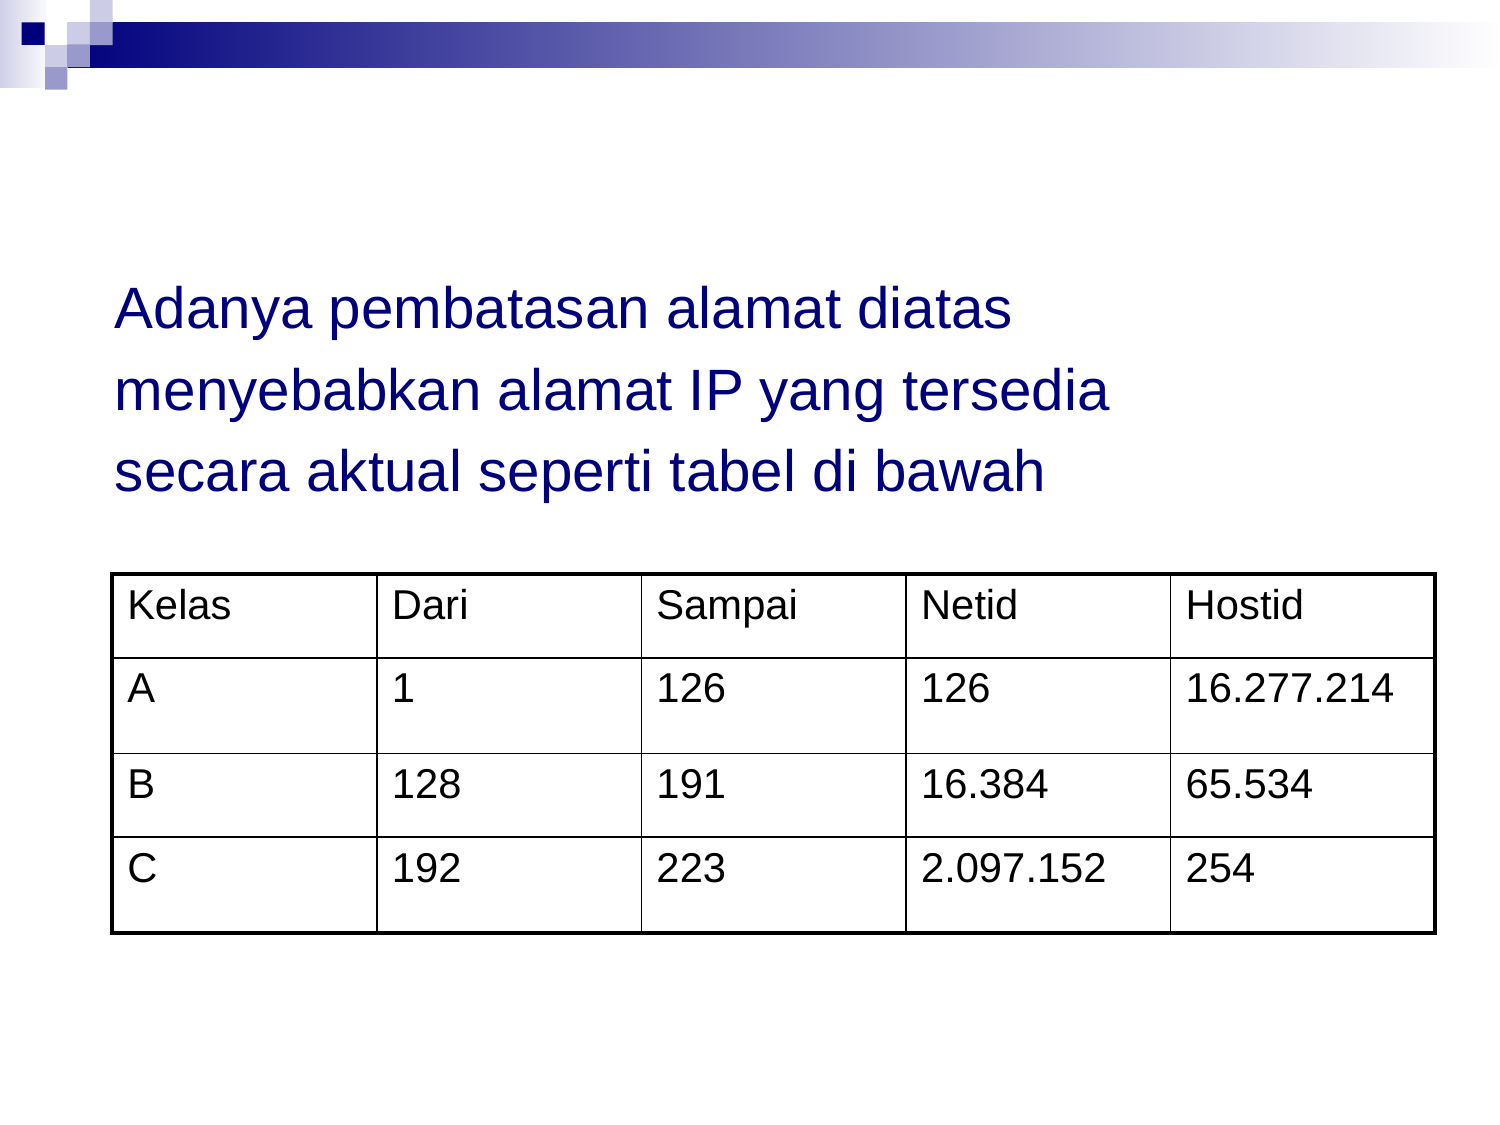

Adanya pembatasan alamat diatas
menyebabkan alamat IP yang tersedia
secara aktual seperti tabel di bawah
| Kelas | Dari | Sampai | Netid | Hostid |
| --- | --- | --- | --- | --- |
| A | 1 | 126 | 126 | 16.277.214 |
| B | 128 | 191 | 16.384 | 65.534 |
| C | 192 | 223 | 2.097.152 | 254 |